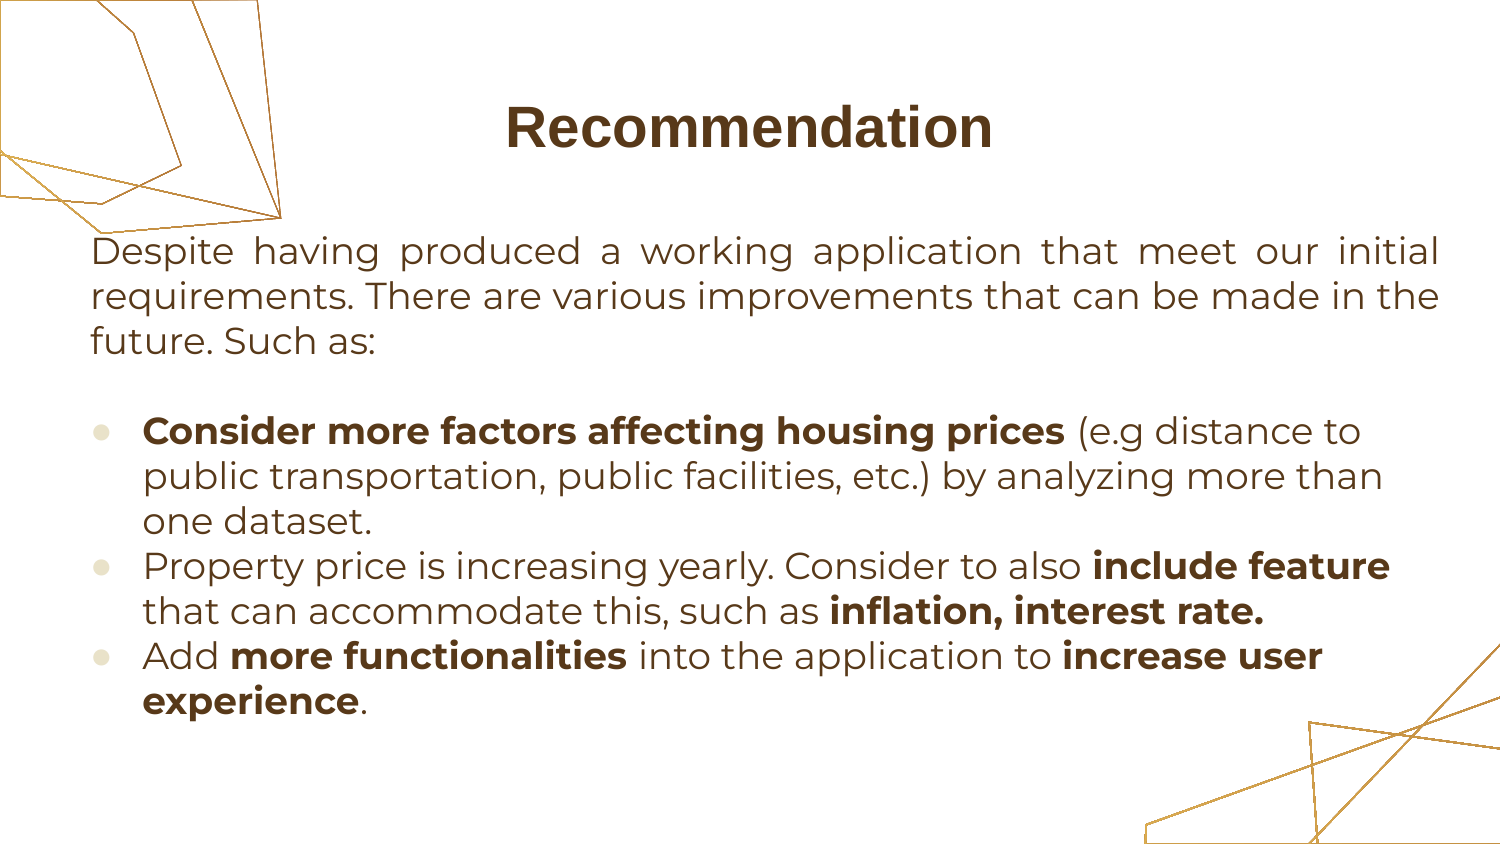

# Recommendation
Despite having produced a working application that meet our initial requirements. There are various improvements that can be made in the future. Such as:

Consider more factors affecting housing prices (e.g distance to public transportation, public facilities, etc.) by analyzing more than one dataset.
Property price is increasing yearly. Consider to also include feature that can accommodate this, such as inflation, interest rate.
Add more functionalities into the application to increase user experience.